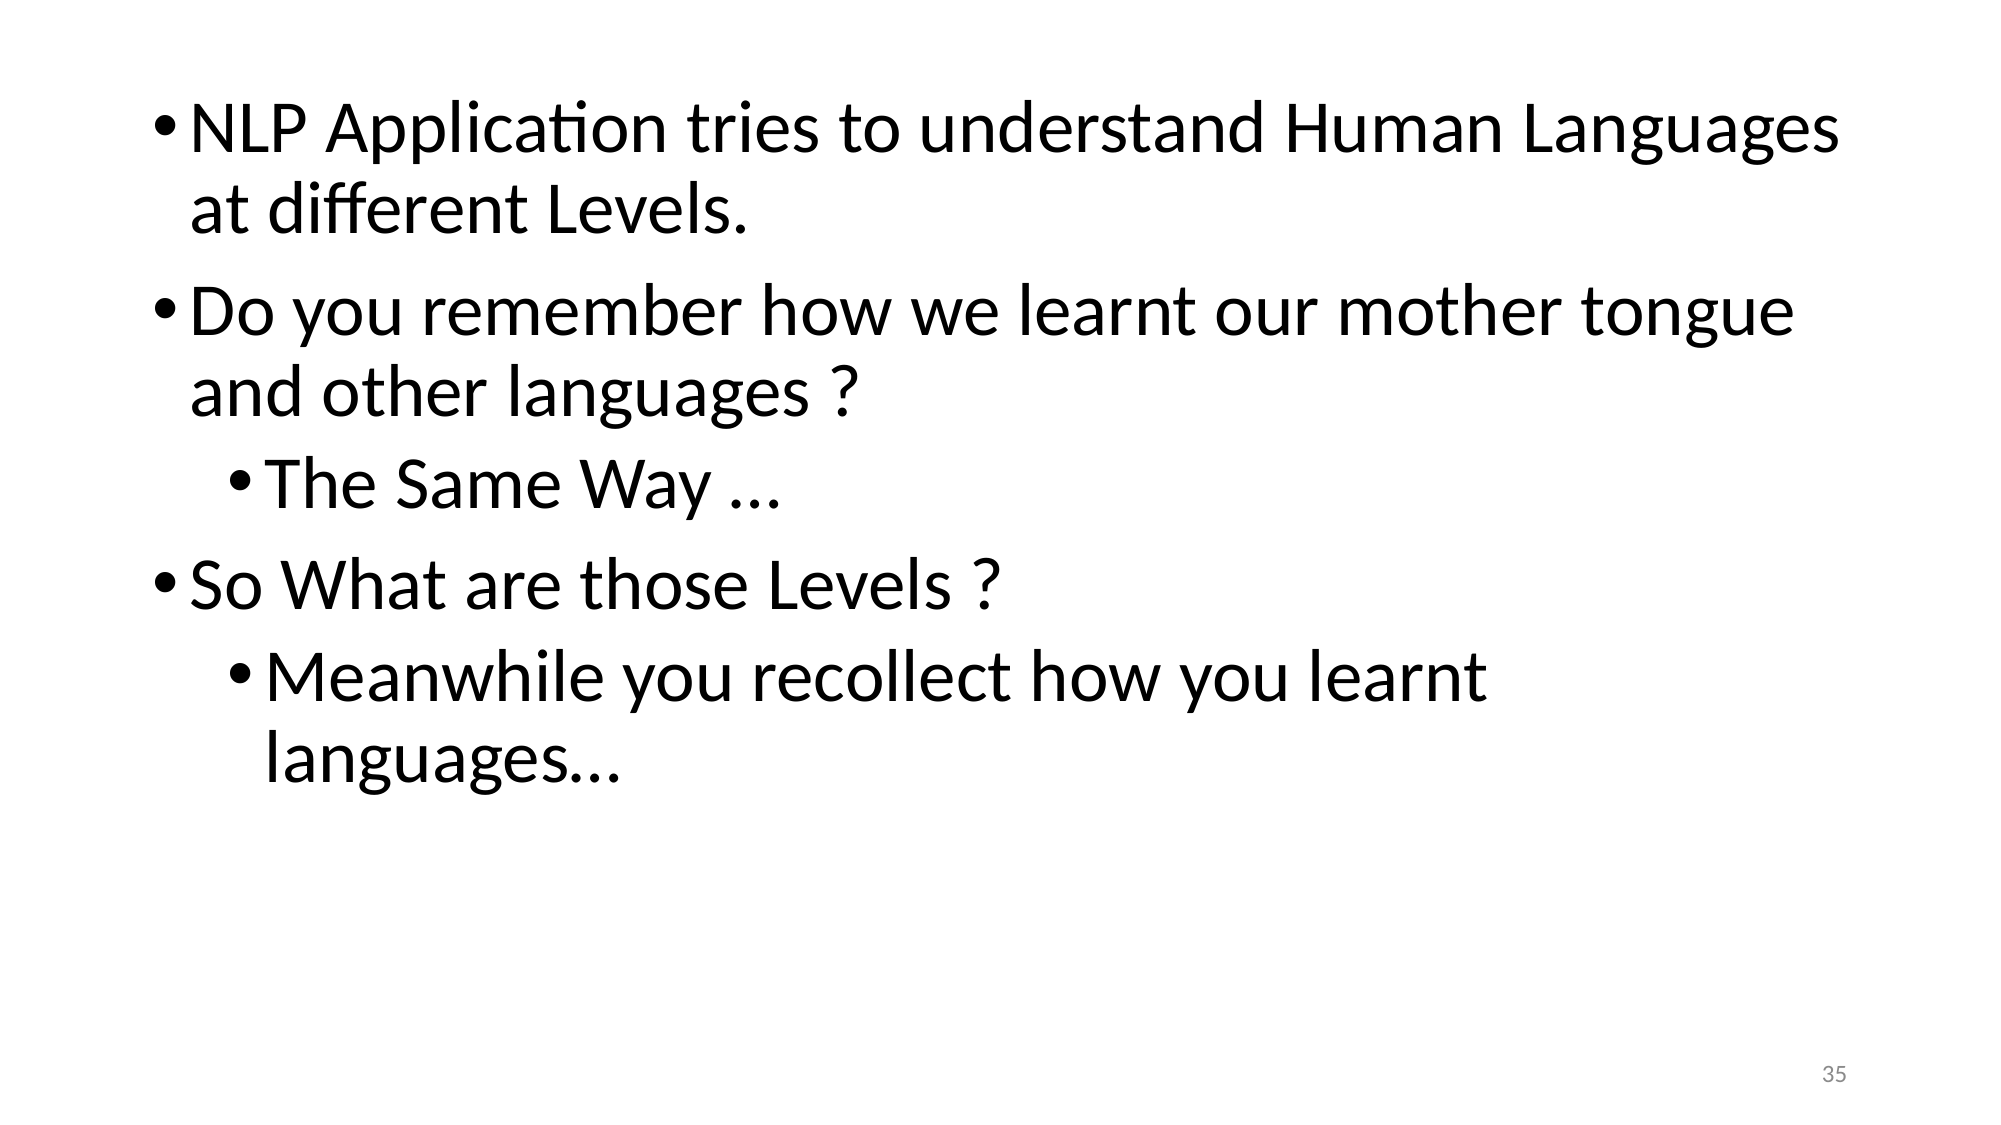

#
NLP Application tries to understand Human Languages at different Levels.
Do you remember how we learnt our mother tongue and other languages ?
The Same Way …
So What are those Levels ?
Meanwhile you recollect how you learnt languages…

35